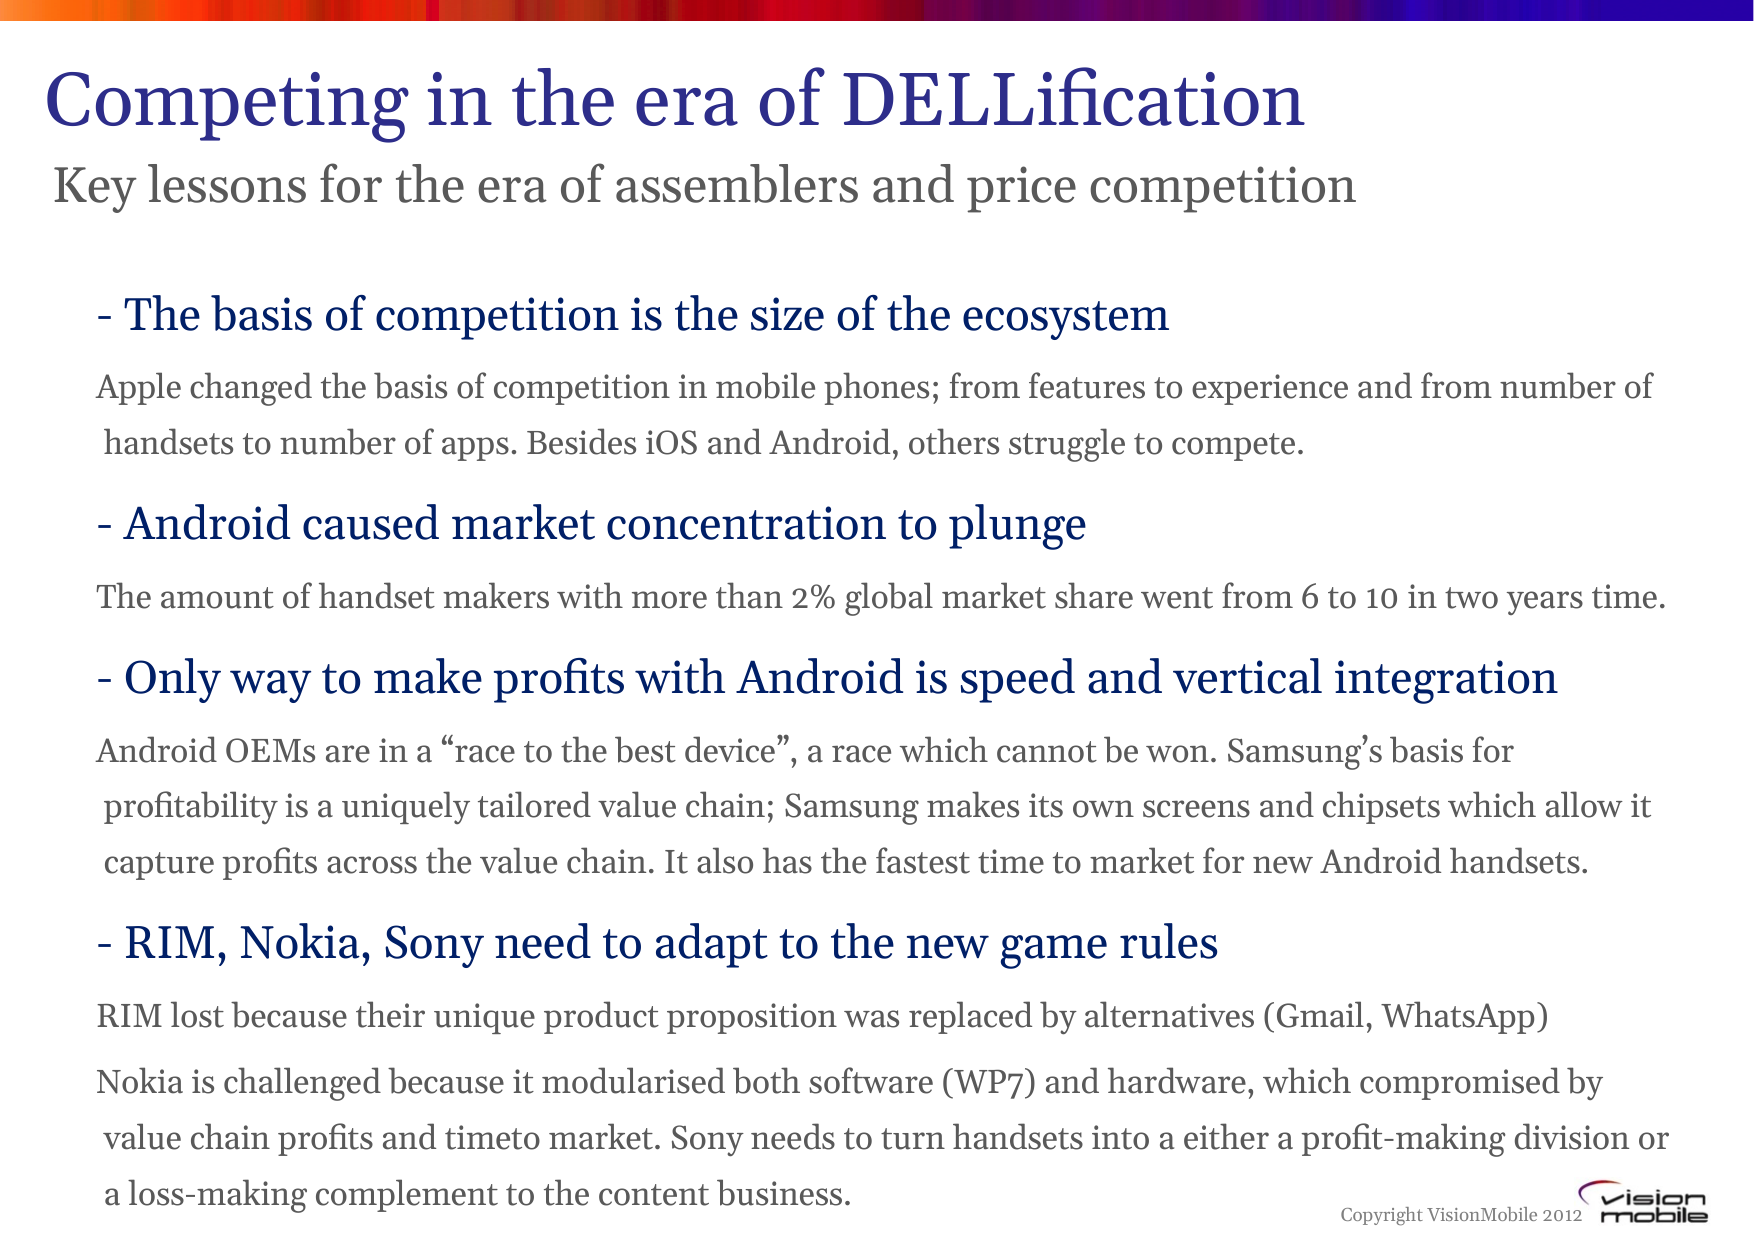

# Competing in the era of DELLification Key lessons for the era of assemblers and price competition
- The basis of competition is the size of the ecosystem
Apple changed the basis of competition in mobile phones; from features to experience and from number of handsets to number of apps. Besides iOS and Android, others struggle to compete.
- Android caused market concentration to plunge
The amount of handset makers with more than 2% global market share went from 6 to 10 in two years time.
- Only way to make profits with Android is speed and vertical integration
Android OEMs are in a “race to the best device”, a race which cannot be won. Samsung’s basis for profitability is a uniquely tailored value chain; Samsung makes its own screens and chipsets which allow it capture profits across the value chain. It also has the fastest time to market for new Android handsets.
- RIM, Nokia, Sony need to adapt to the new game rules
RIM lost because their unique product proposition was replaced by alternatives (Gmail, WhatsApp)
Nokia is challenged because it modularised both software (WP7) and hardware, which compromised by value chain profits and timeto market. Sony needs to turn handsets into a either a profit-making division or a loss-making complement to the content business.